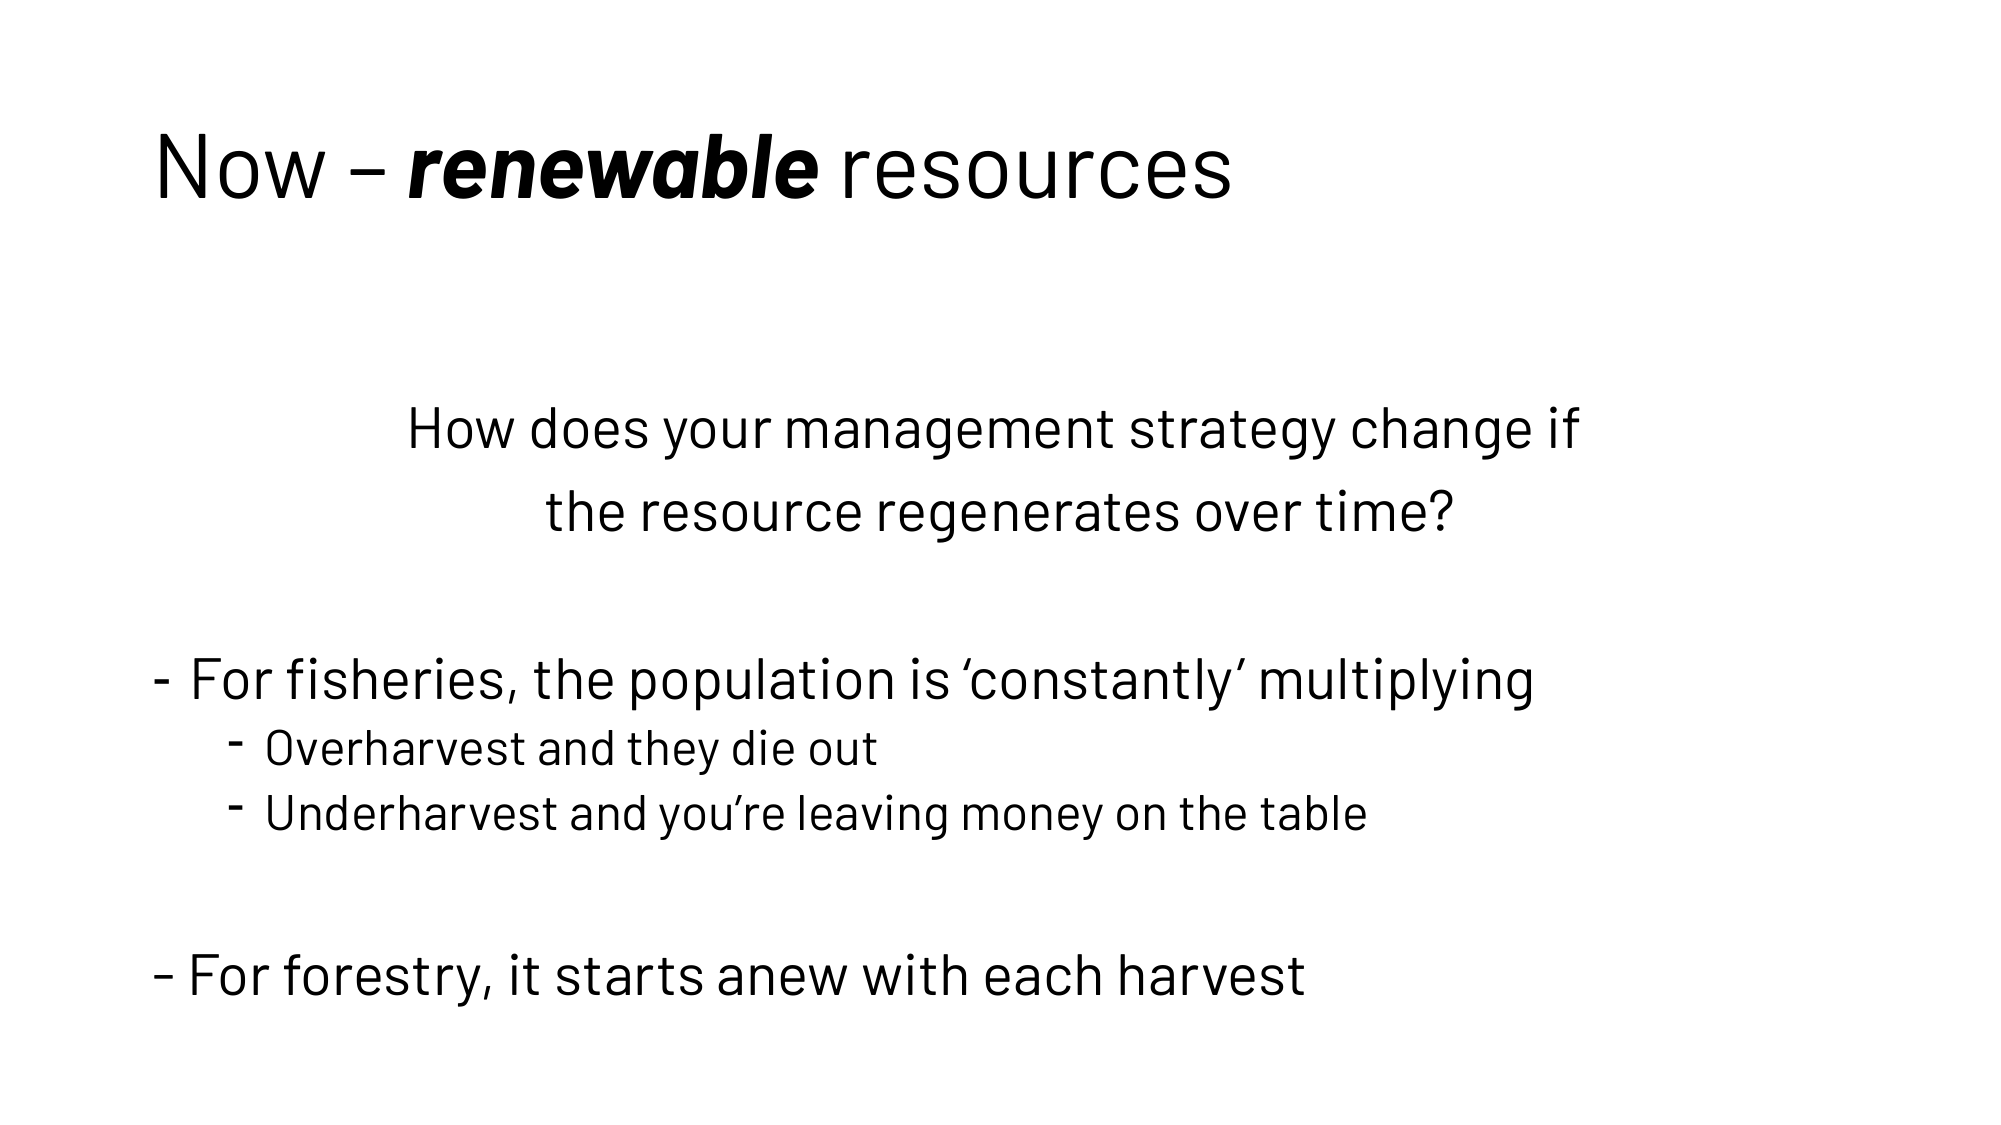

# Now – renewable resources

How does your management strategy change if
the resource regenerates over time?

For fisheries, the population is ‘constantly’ multiplying
Overharvest and they die out
Underharvest and you’re leaving money on the table

- For forestry, it starts anew with each harvest